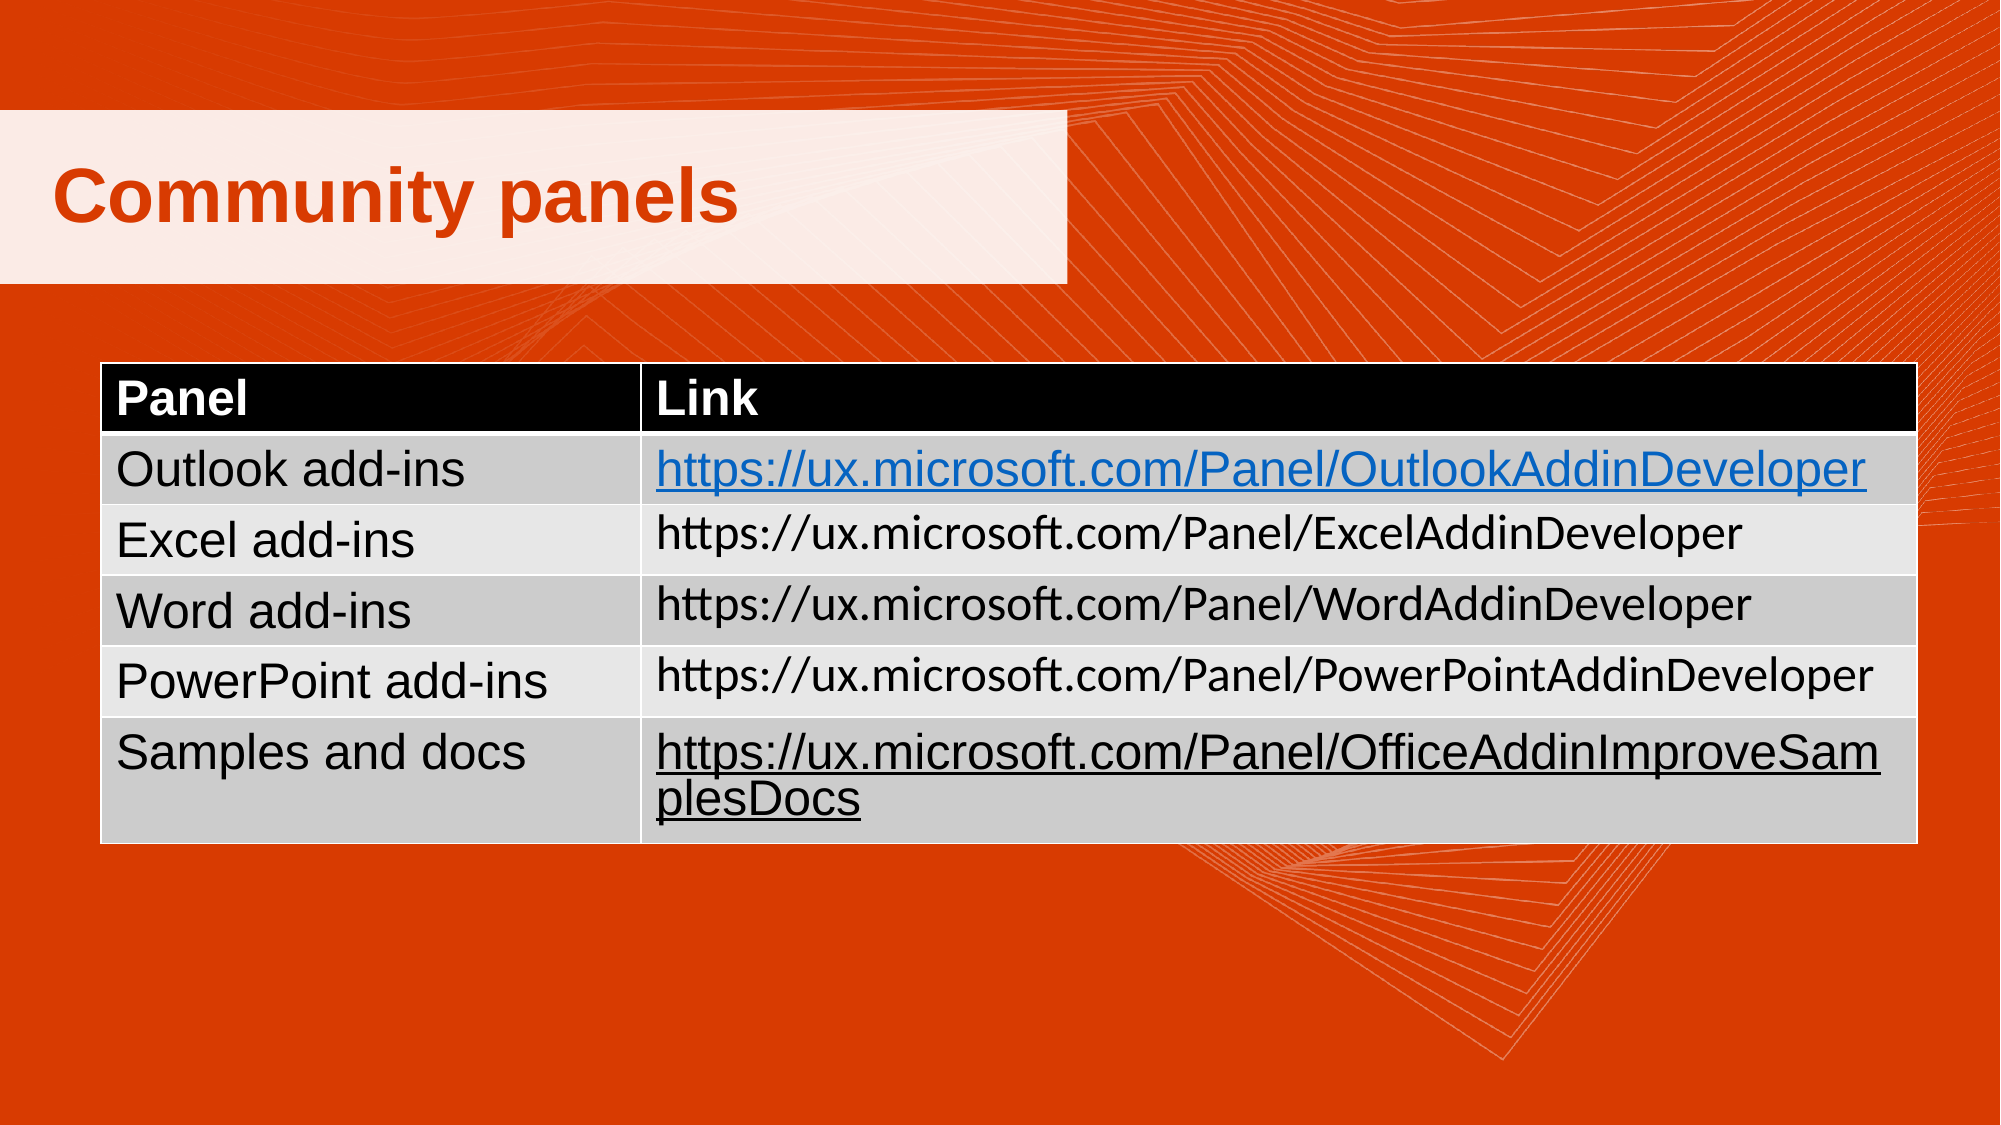

Community panels
| Panel | Link |
| --- | --- |
| Outlook add-ins | https://ux.microsoft.com/Panel/OutlookAddinDeveloper |
| Excel add-ins | https://ux.microsoft.com/Panel/ExcelAddinDeveloper |
| Word add-ins | https://ux.microsoft.com/Panel/WordAddinDeveloper |
| PowerPoint add-ins | https://ux.microsoft.com/Panel/PowerPointAddinDeveloper |
| Samples and docs | https://ux.microsoft.com/Panel/OfficeAddinImproveSamplesDocs |